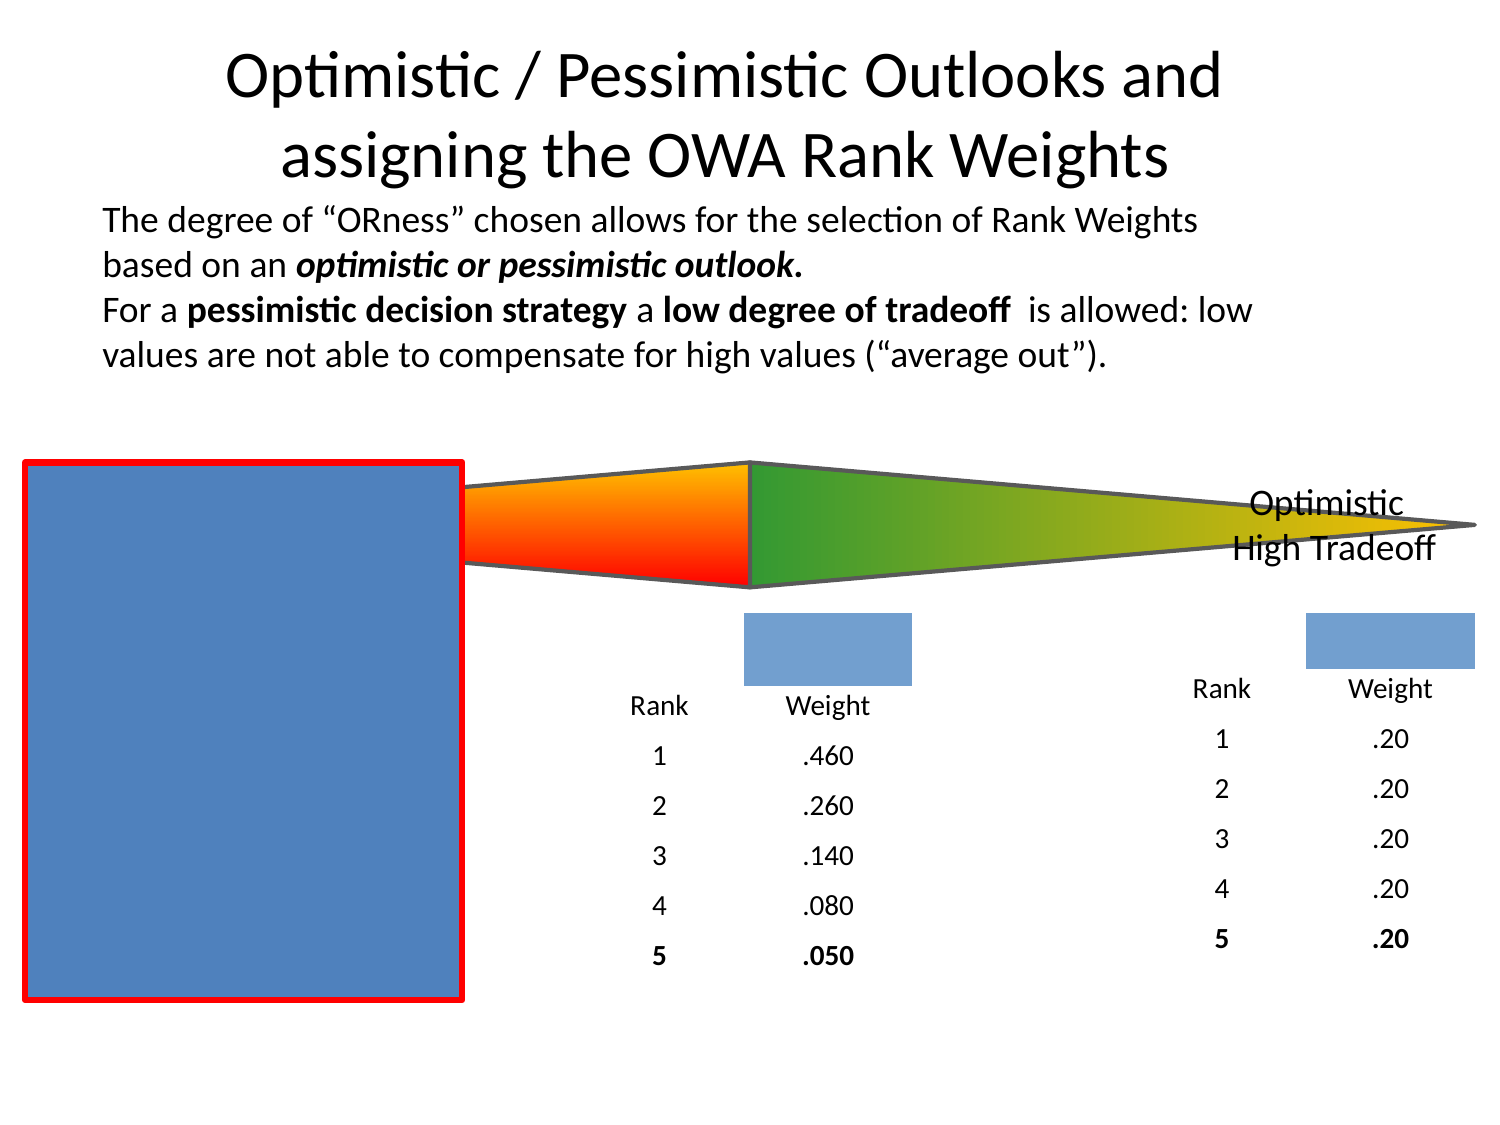

Optimistic / Pessimistic Outlooks and assigning the OWA Rank Weights

The degree of “ORness” chosen allows for the selection of Rank Weights based on an optimistic or pessimistic outlook.
For a pessimistic decision strategy a low degree of tradeoff  is allowed: low values are not able to compensate for high values (“average out”).
 Pessimistic
Low Tradeoff
  Optimistic
High Tradeoff

| Orness = .95 |
| --- |
| Rank | Weight |
| 1 | .830 |
| 2 | .140 |
| 3 | .020 |
| 4 | .010 |
| 5 | .001 |
| Orness = .75 |
| --- |
| Rank | Weight |
| 1 | .460 |
| 2 | .260 |
| 3 | .140 |
| 4 | .080 |
| 5 | .050 |
| Orness = .5 |
| --- |
| Rank | Weight |
| 1 | .20 |
| 2 | .20 |
| 3 | .20 |
| 4 | .20 |
| 5 | .20 |